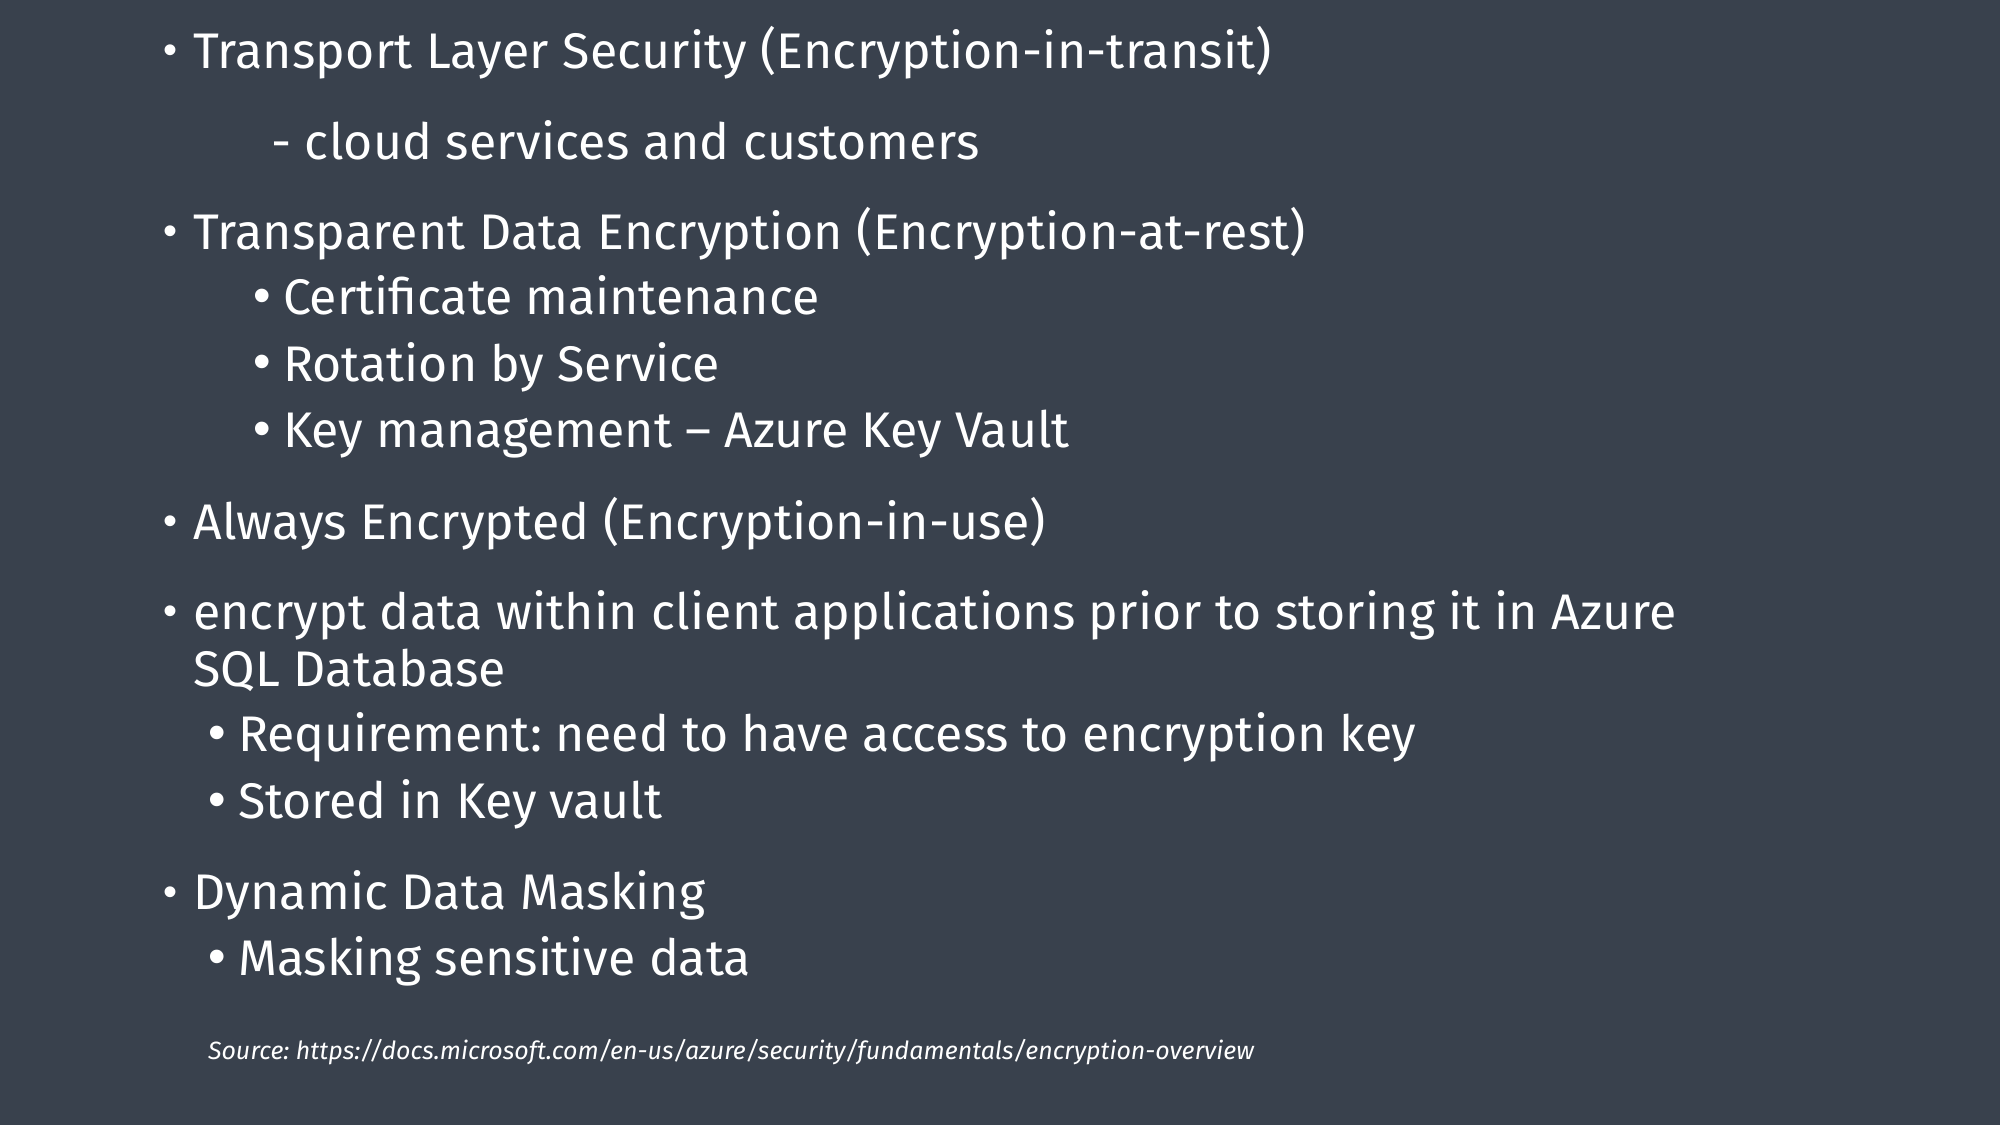

Transport Layer Security (Encryption-in-transit)
        - cloud services and customers
Transparent Data Encryption (Encryption-at-rest)
Certificate maintenance
Rotation by Service
Key management – Azure Key Vault
Always Encrypted (Encryption-in-use)
encrypt data within client applications prior to storing it in Azure SQL Database
Requirement: need to have access to encryption key
Stored in Key vault
Dynamic Data Masking
Masking sensitive data

Source: https://docs.microsoft.com/en-us/azure/security/fundamentals/encryption-overview